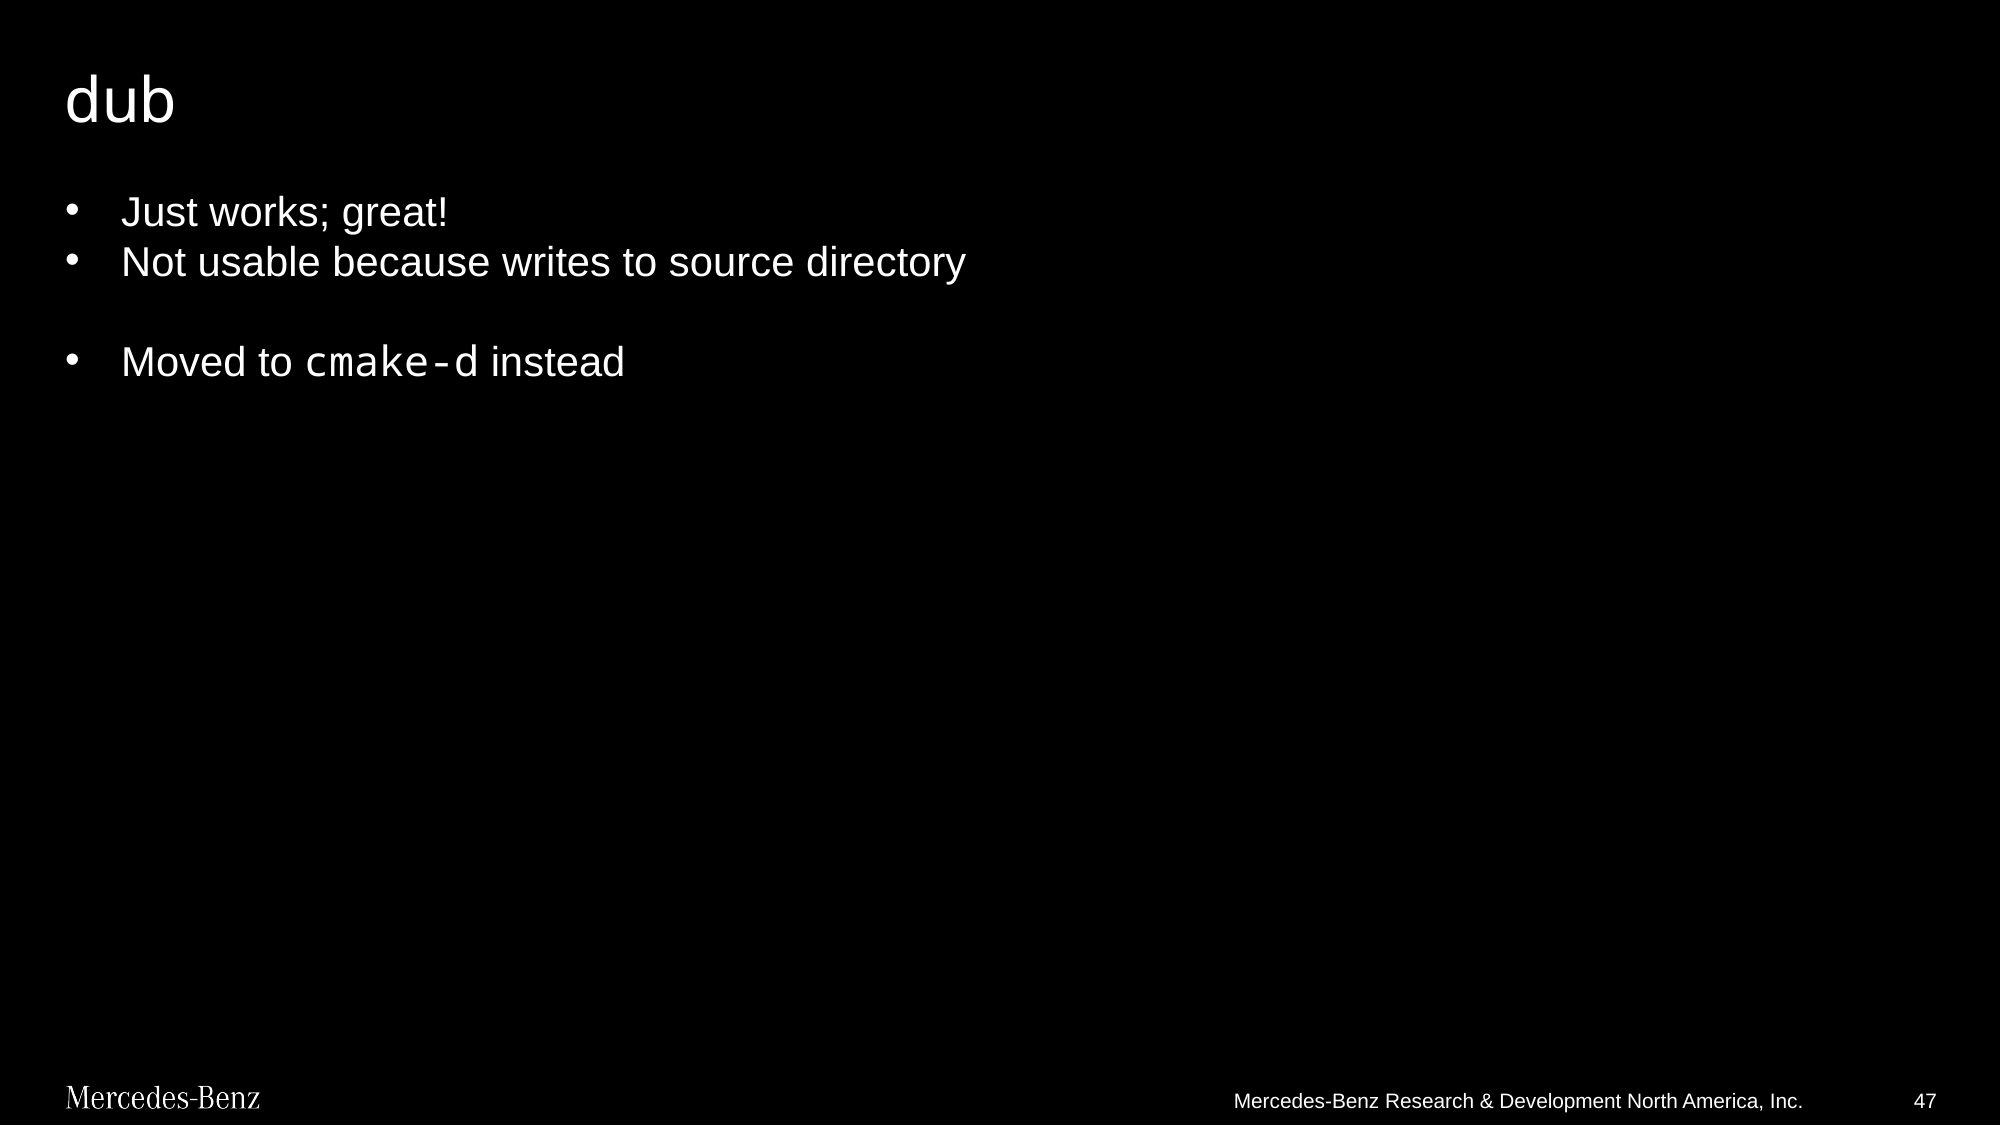

# dub
Just works; great!
Not usable because writes to source directory

Moved to cmake-d instead

Mercedes-Benz Research & Development North America, Inc.
47